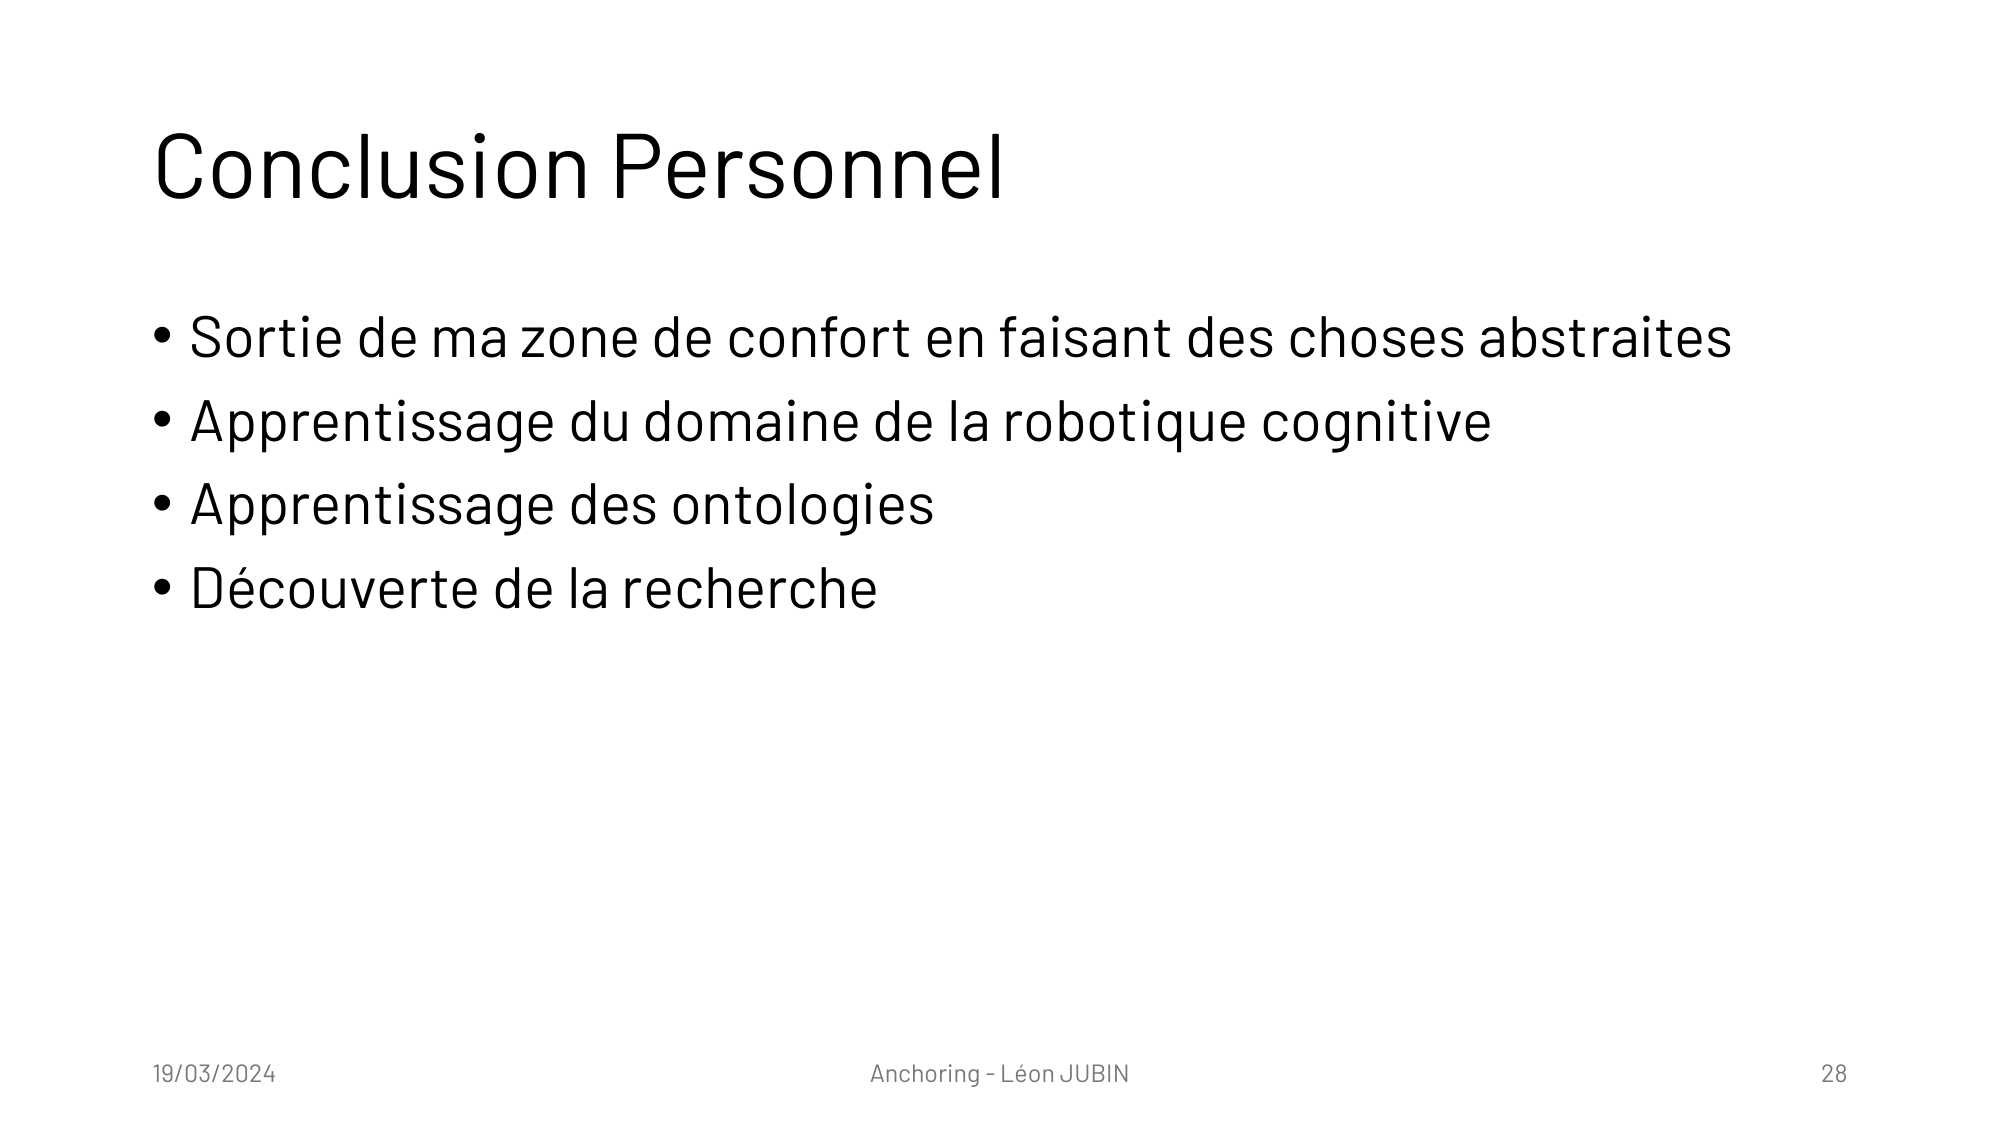

# Conclusion Personnel
Sortie de ma zone de confort en faisant des choses abstraites
Apprentissage du domaine de la robotique cognitive
Apprentissage des ontologies
Découverte de la recherche
19/03/2024
Anchoring - Léon JUBIN
28